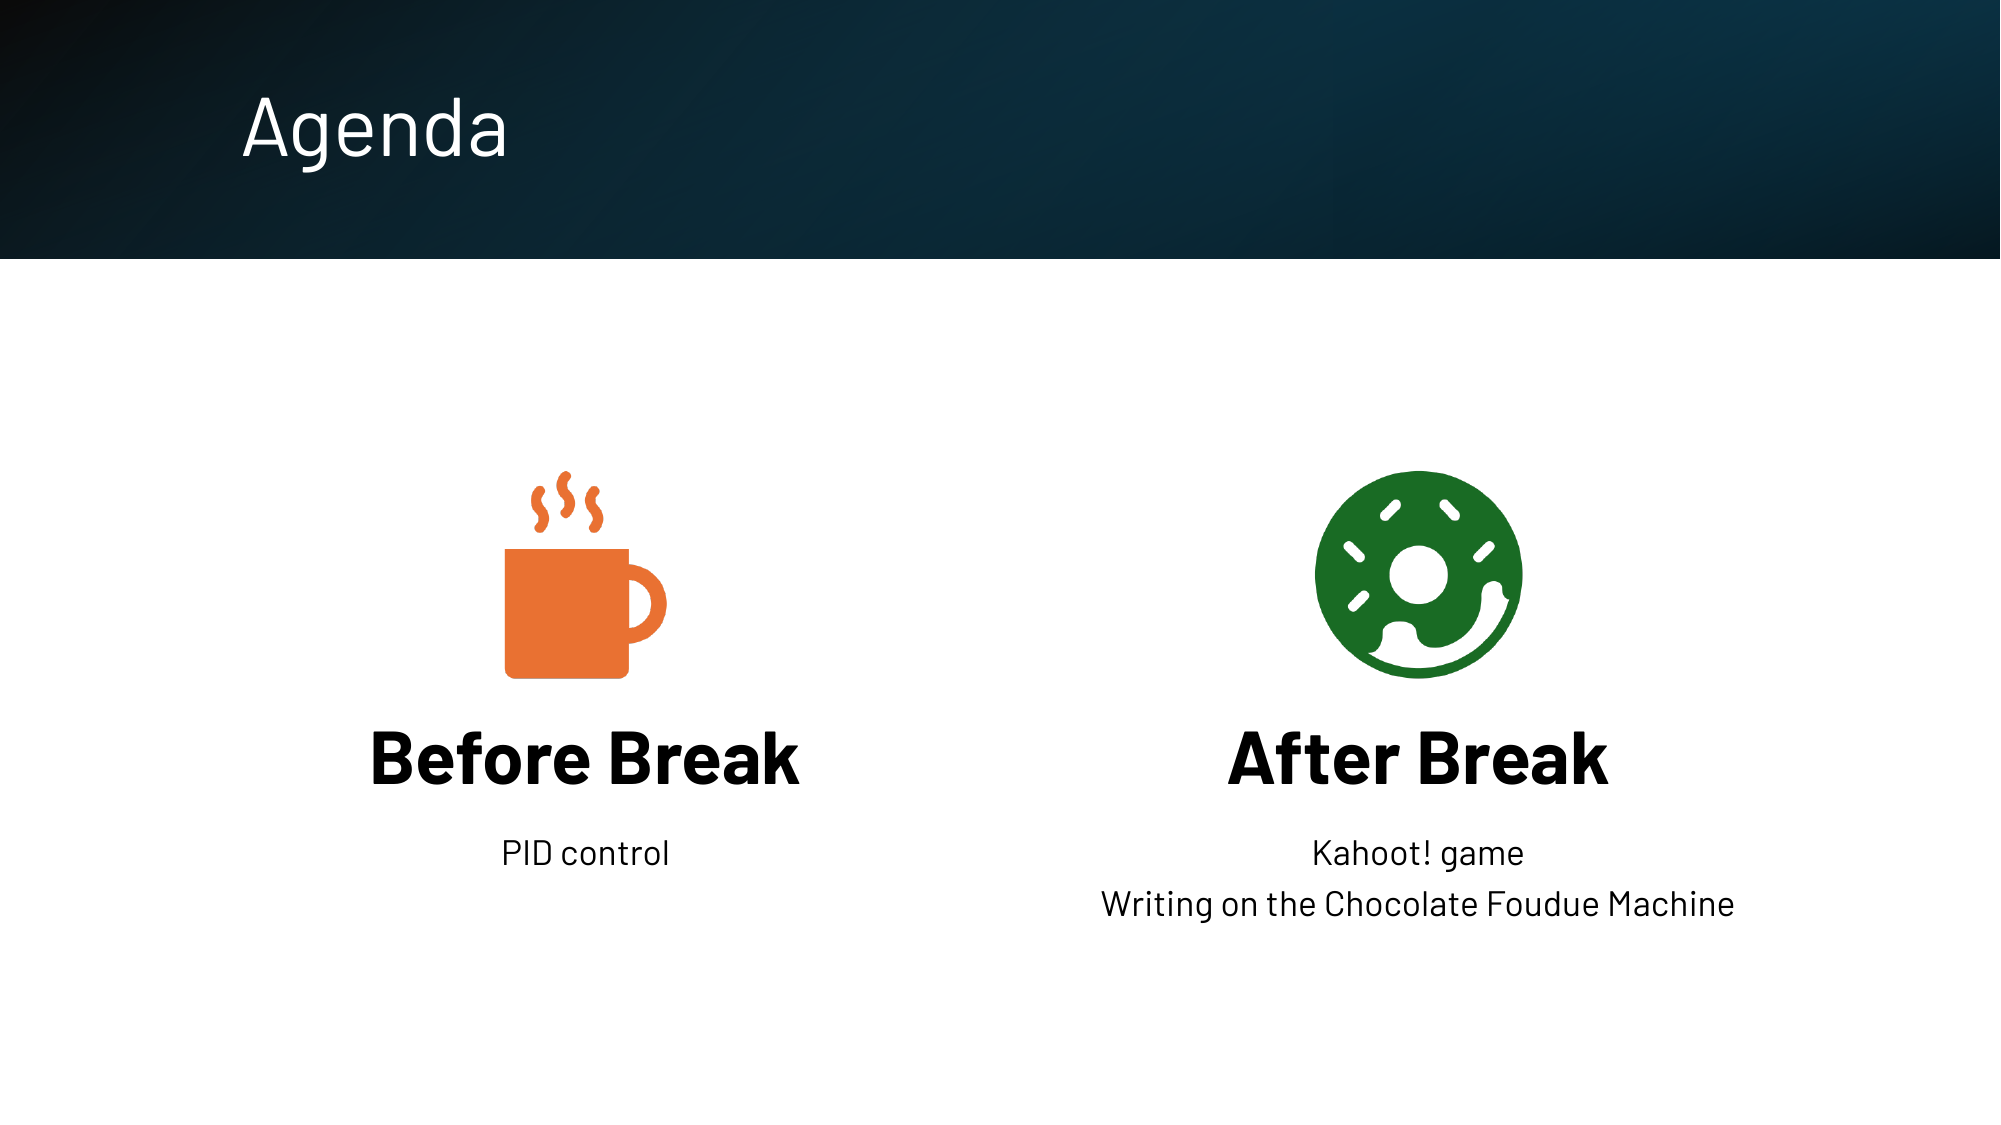

# Agenda
Before Break
PID control
After Break
Kahoot! game
Writing on the Chocolate Foudue Machine